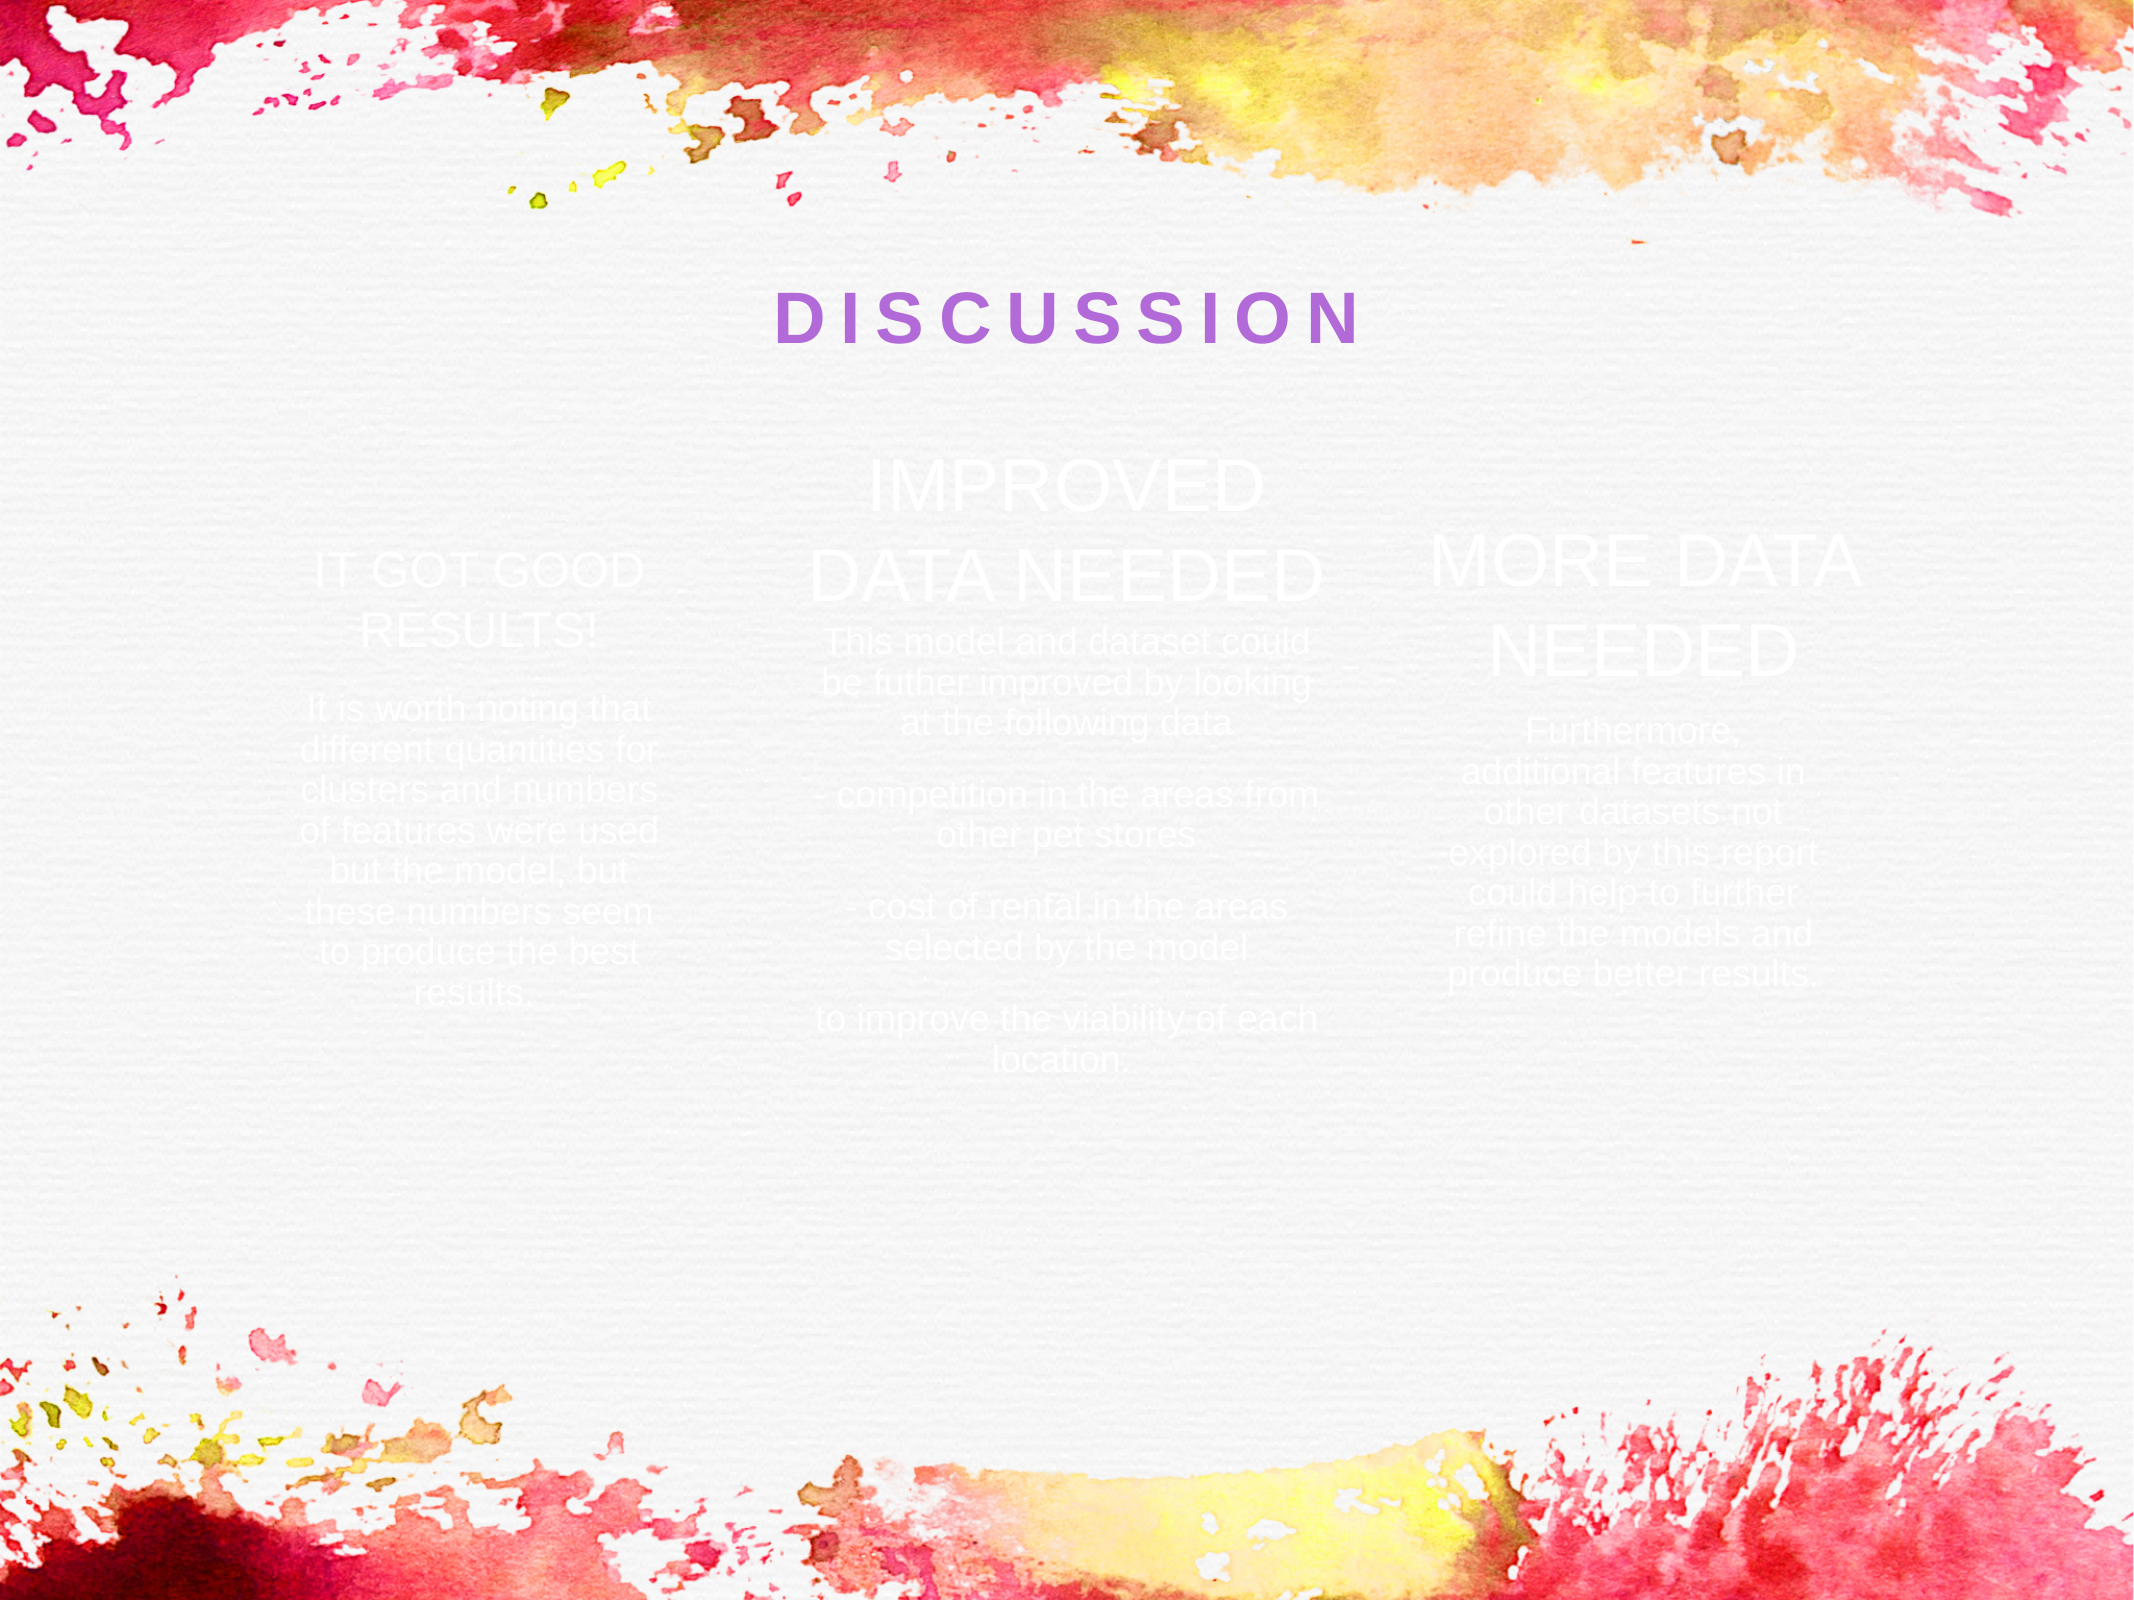

discussion

Improved data needed

It got good results!
More data needed
This model and dataset could be futher improved by looking at the following data
- competition in the areas from other pet stores
- cost of rental in the areas selected by the model
to improve the viability of each location.
It is worth noting that different quantities for clusters and numbers of features were used but the model, but these numbers seem to produce the best results.
Furthermore, additional features in other datasets not explored by this report could help to further refine the models and produce better results.
16